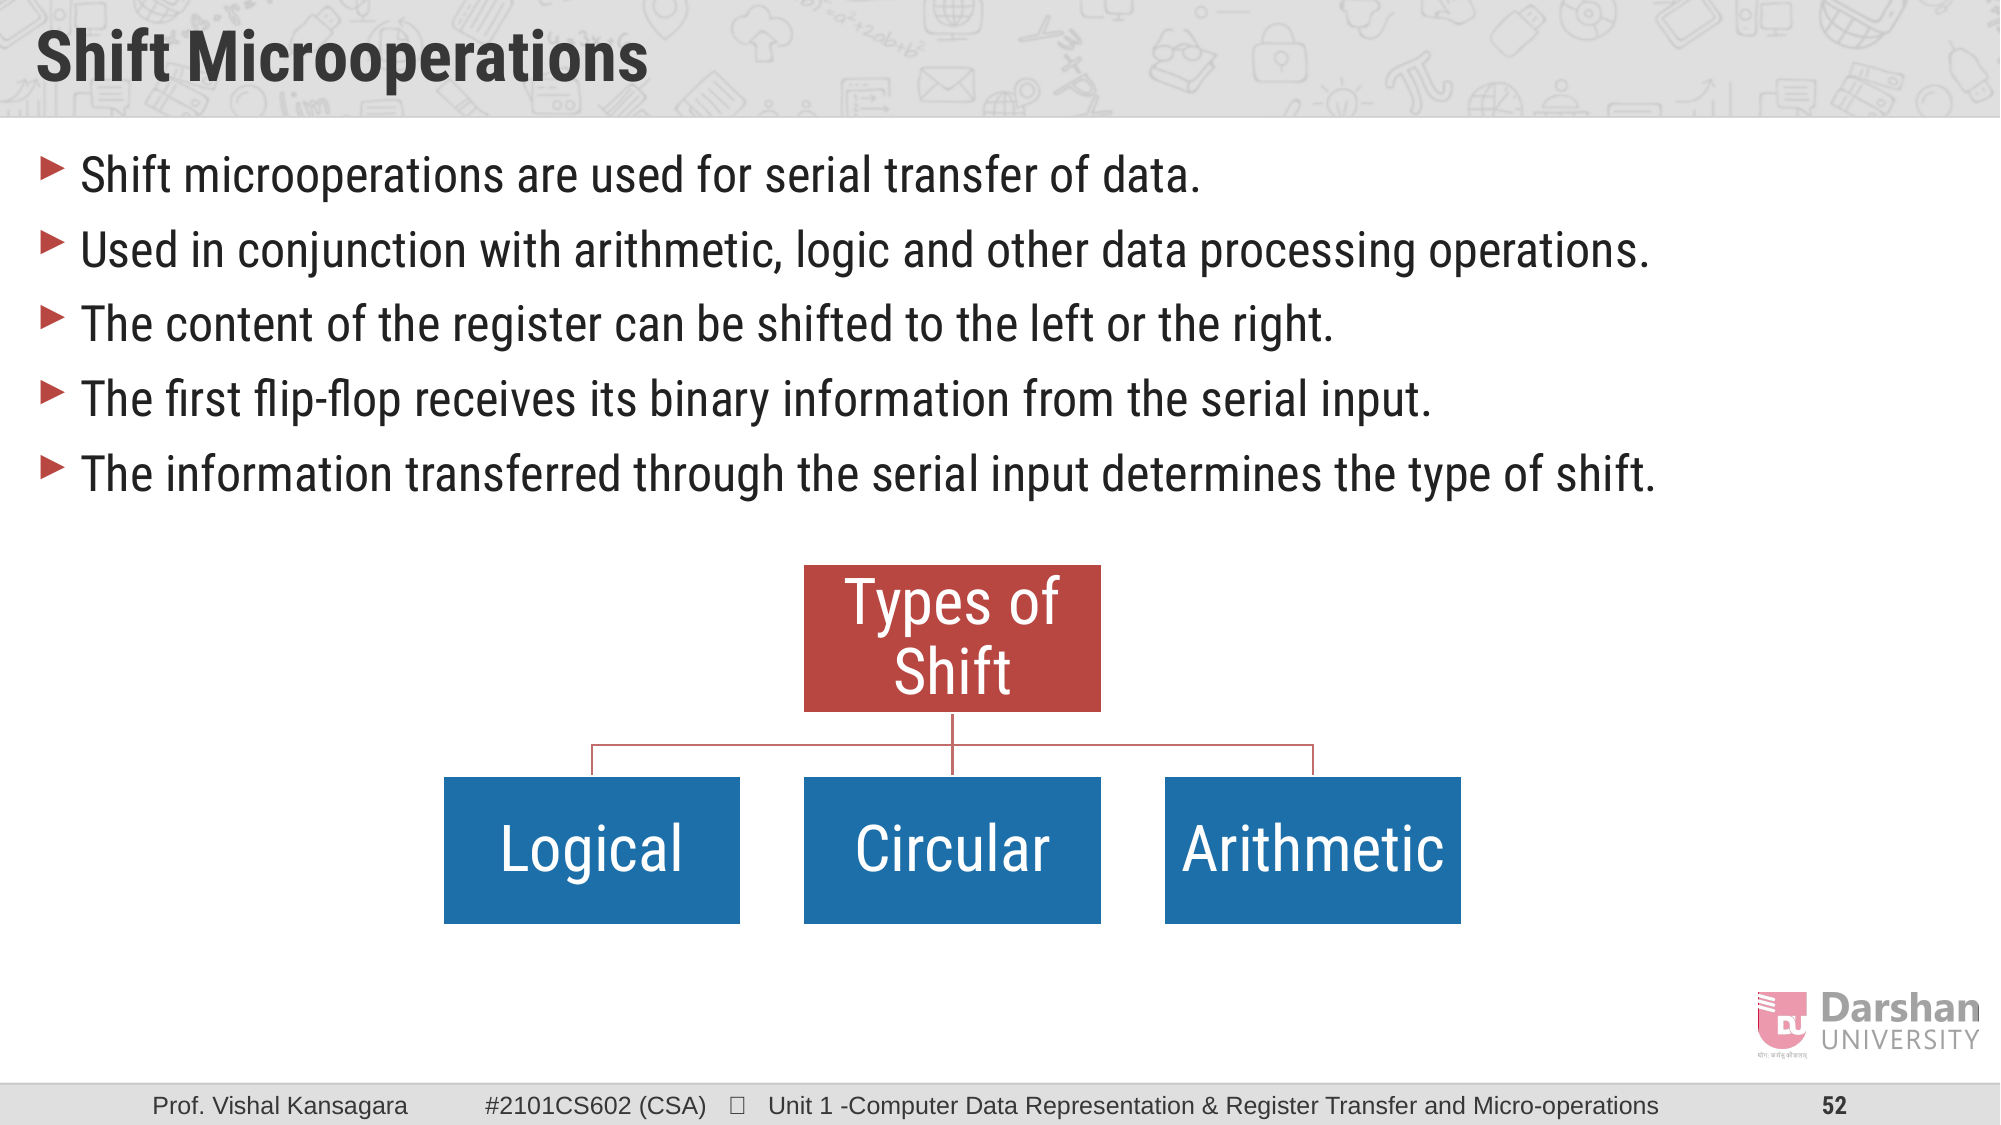

# Shift Microoperations
Shift microoperations are used for serial transfer of data.
Used in conjunction with arithmetic, logic and other data processing operations.
The content of the register can be shifted to the left or the right.
The first flip-flop receives its binary information from the serial input.
The information transferred through the serial input determines the type of shift.

Types of Shift
Logical
Circular
Arithmetic